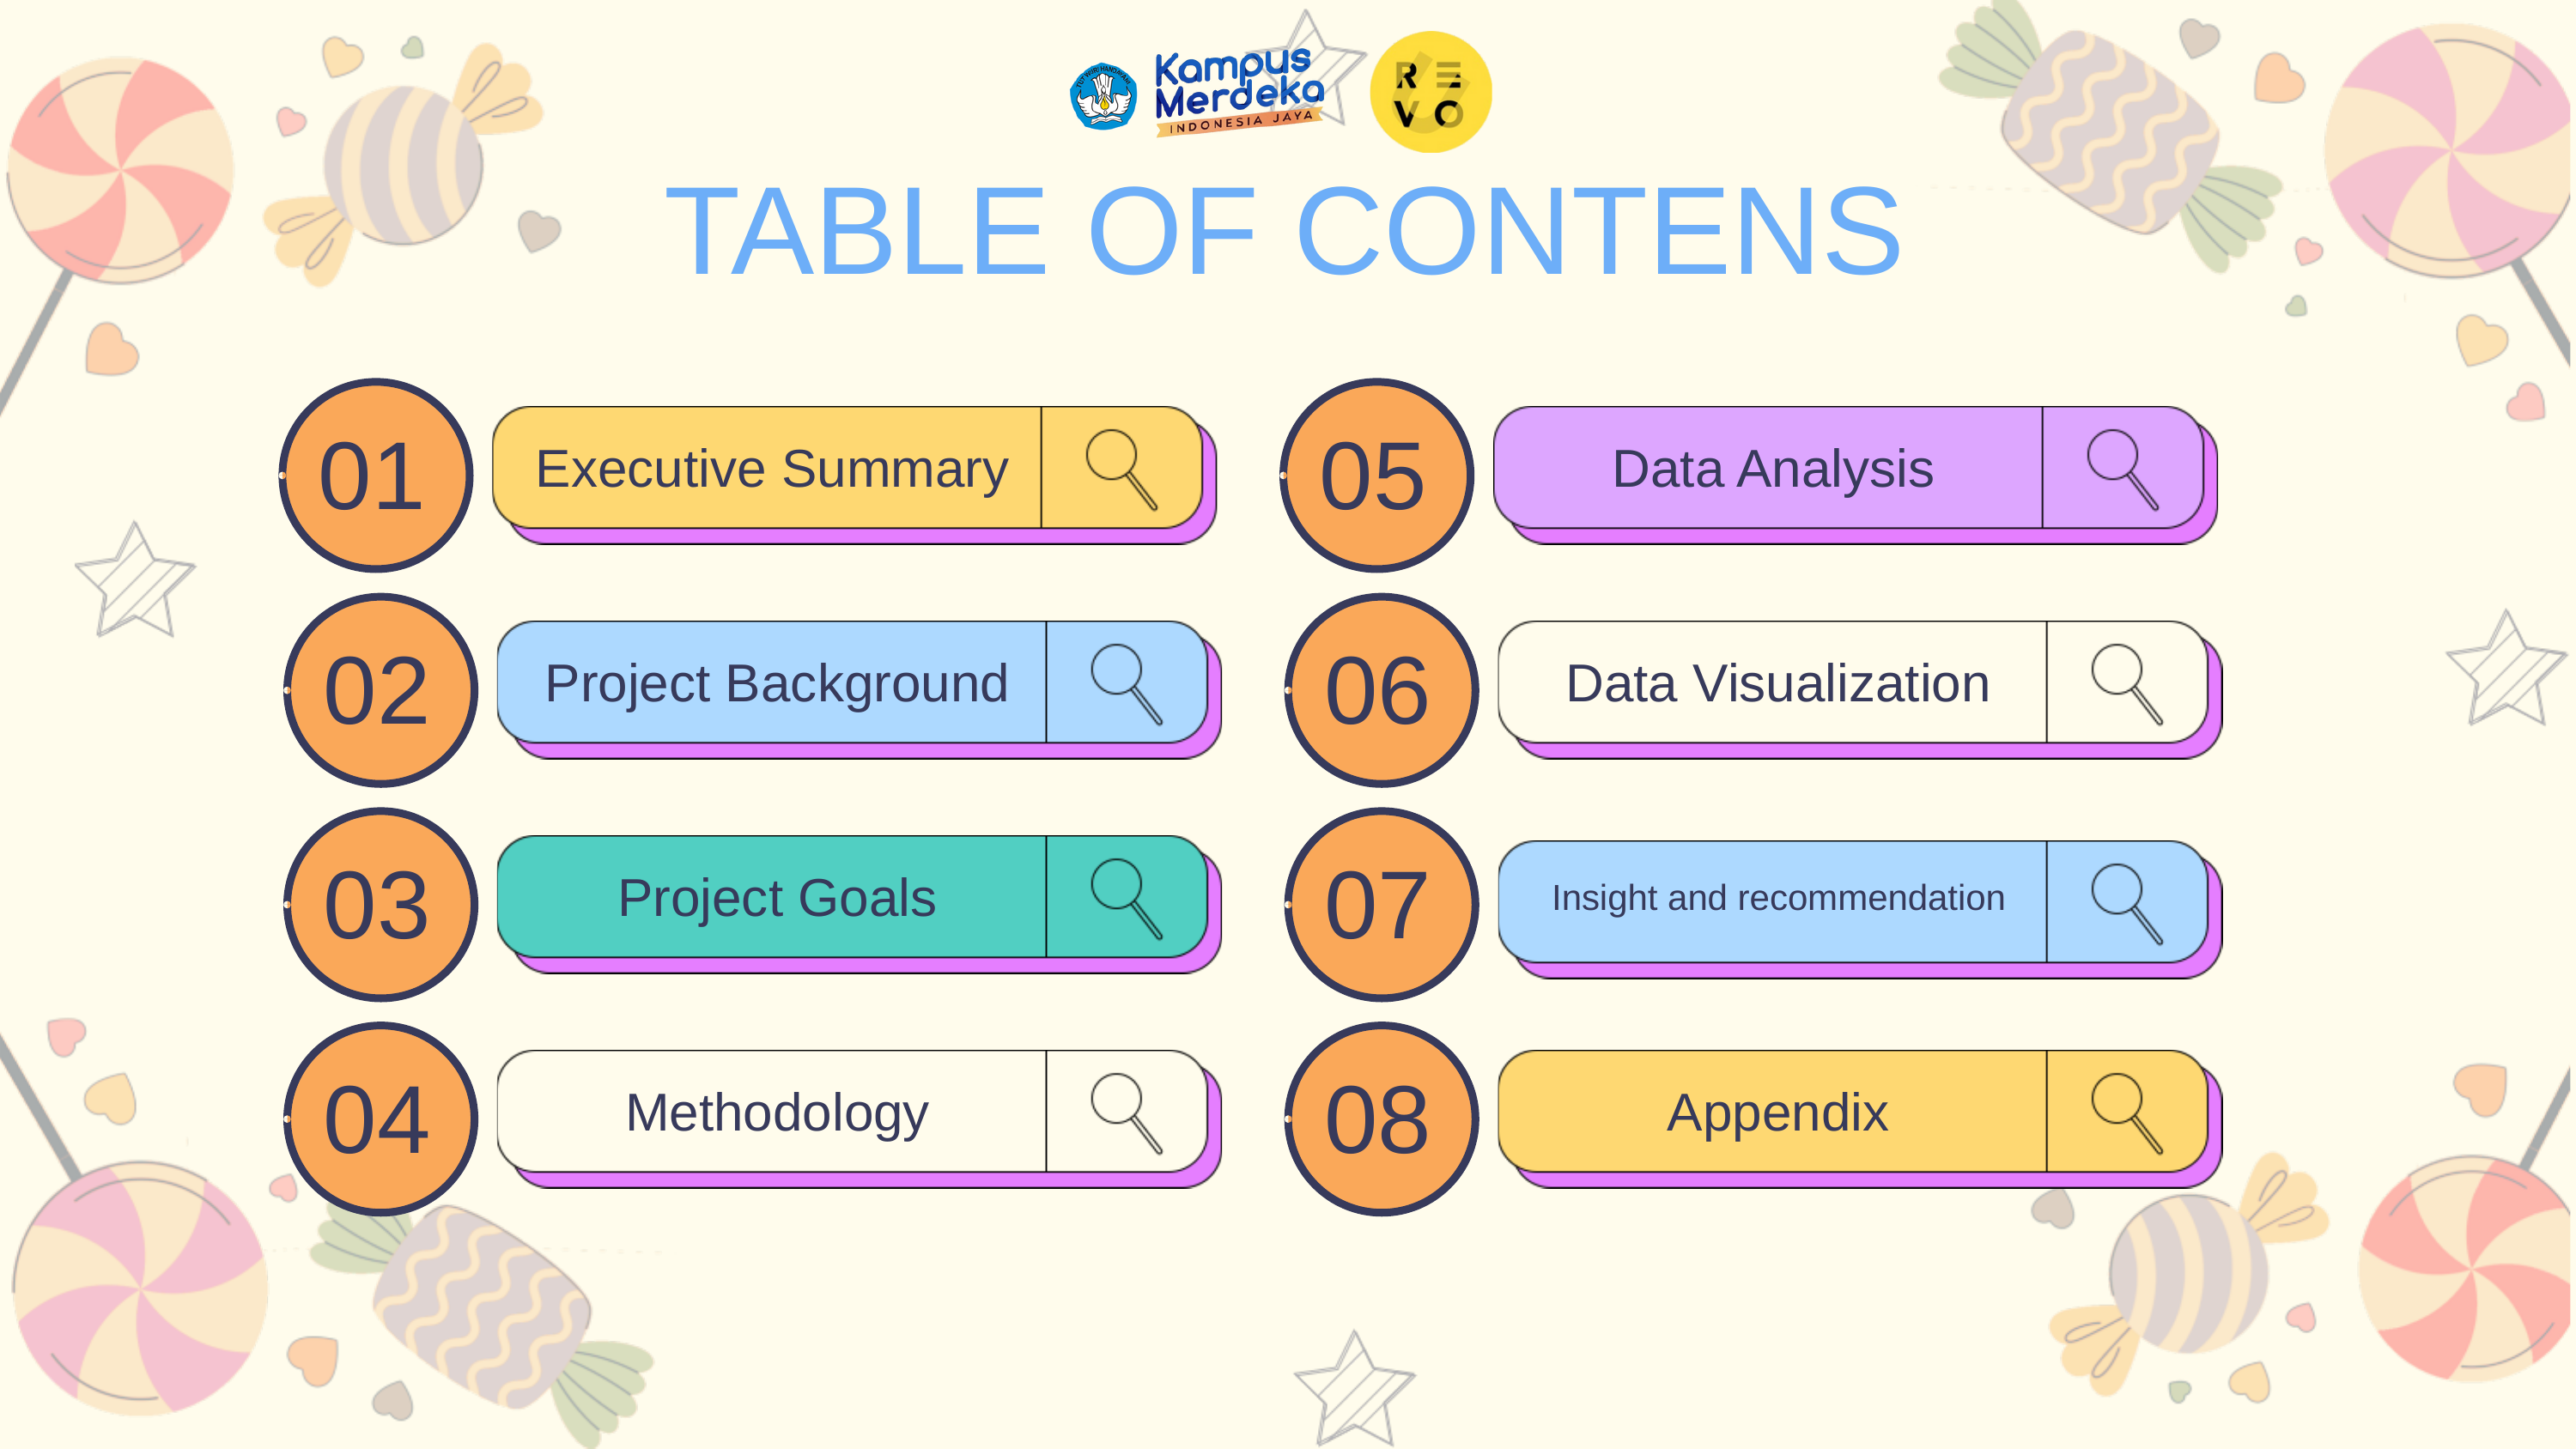

TABLE OF CONTENS

01
05
Executive Summary
Data Analysis

02
06
Data Visualization
Project Background

03
07
Project Goals
Insight and recommendation

04
08
Methodology
Appendix